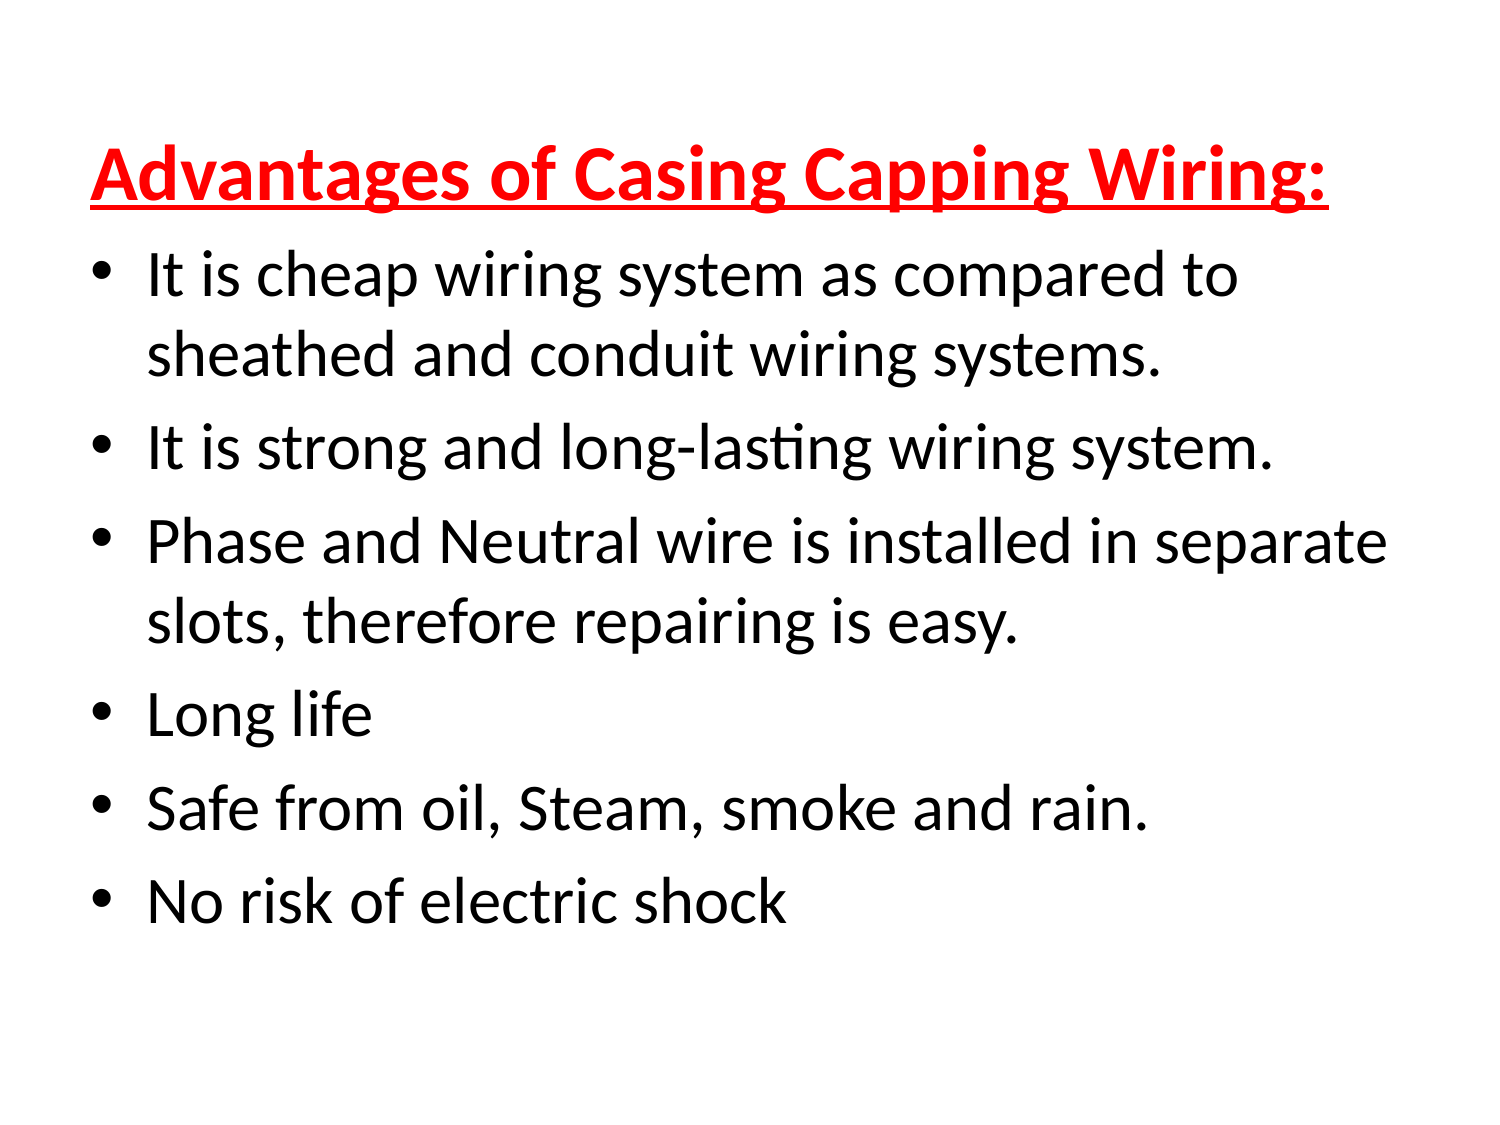

Advantages of Casing Capping Wiring:
It is cheap wiring system as compared to sheathed and conduit wiring systems.
It is strong and long-lasting wiring system.
Phase and Neutral wire is installed in separate slots, therefore repairing is easy.
Long life
Safe from oil, Steam, smoke and rain.
No risk of electric shock